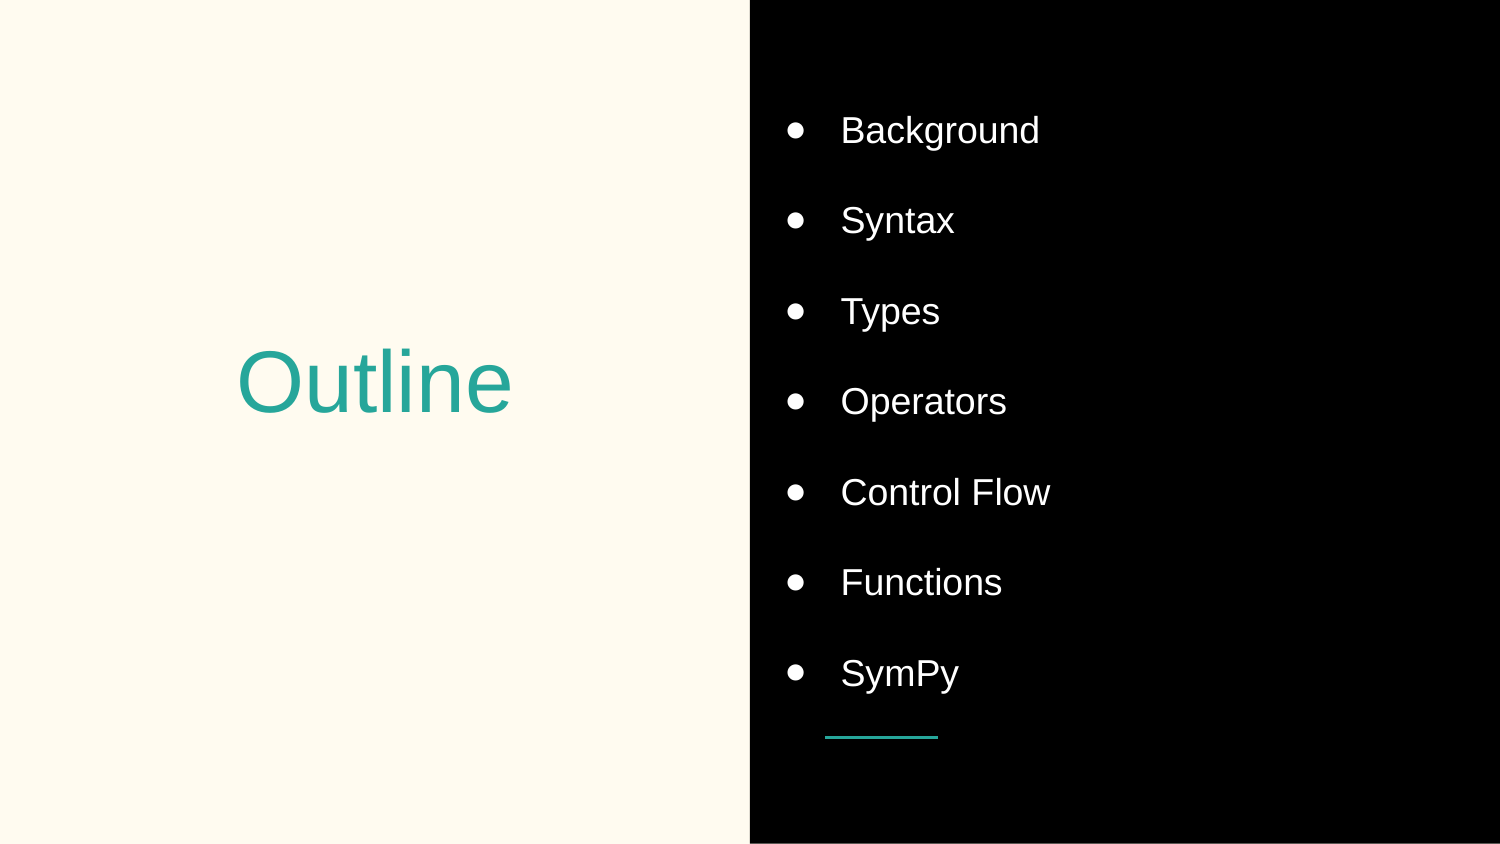

Background
Syntax
Types
Operators
Control Flow
Functions
SymPy
# Outline